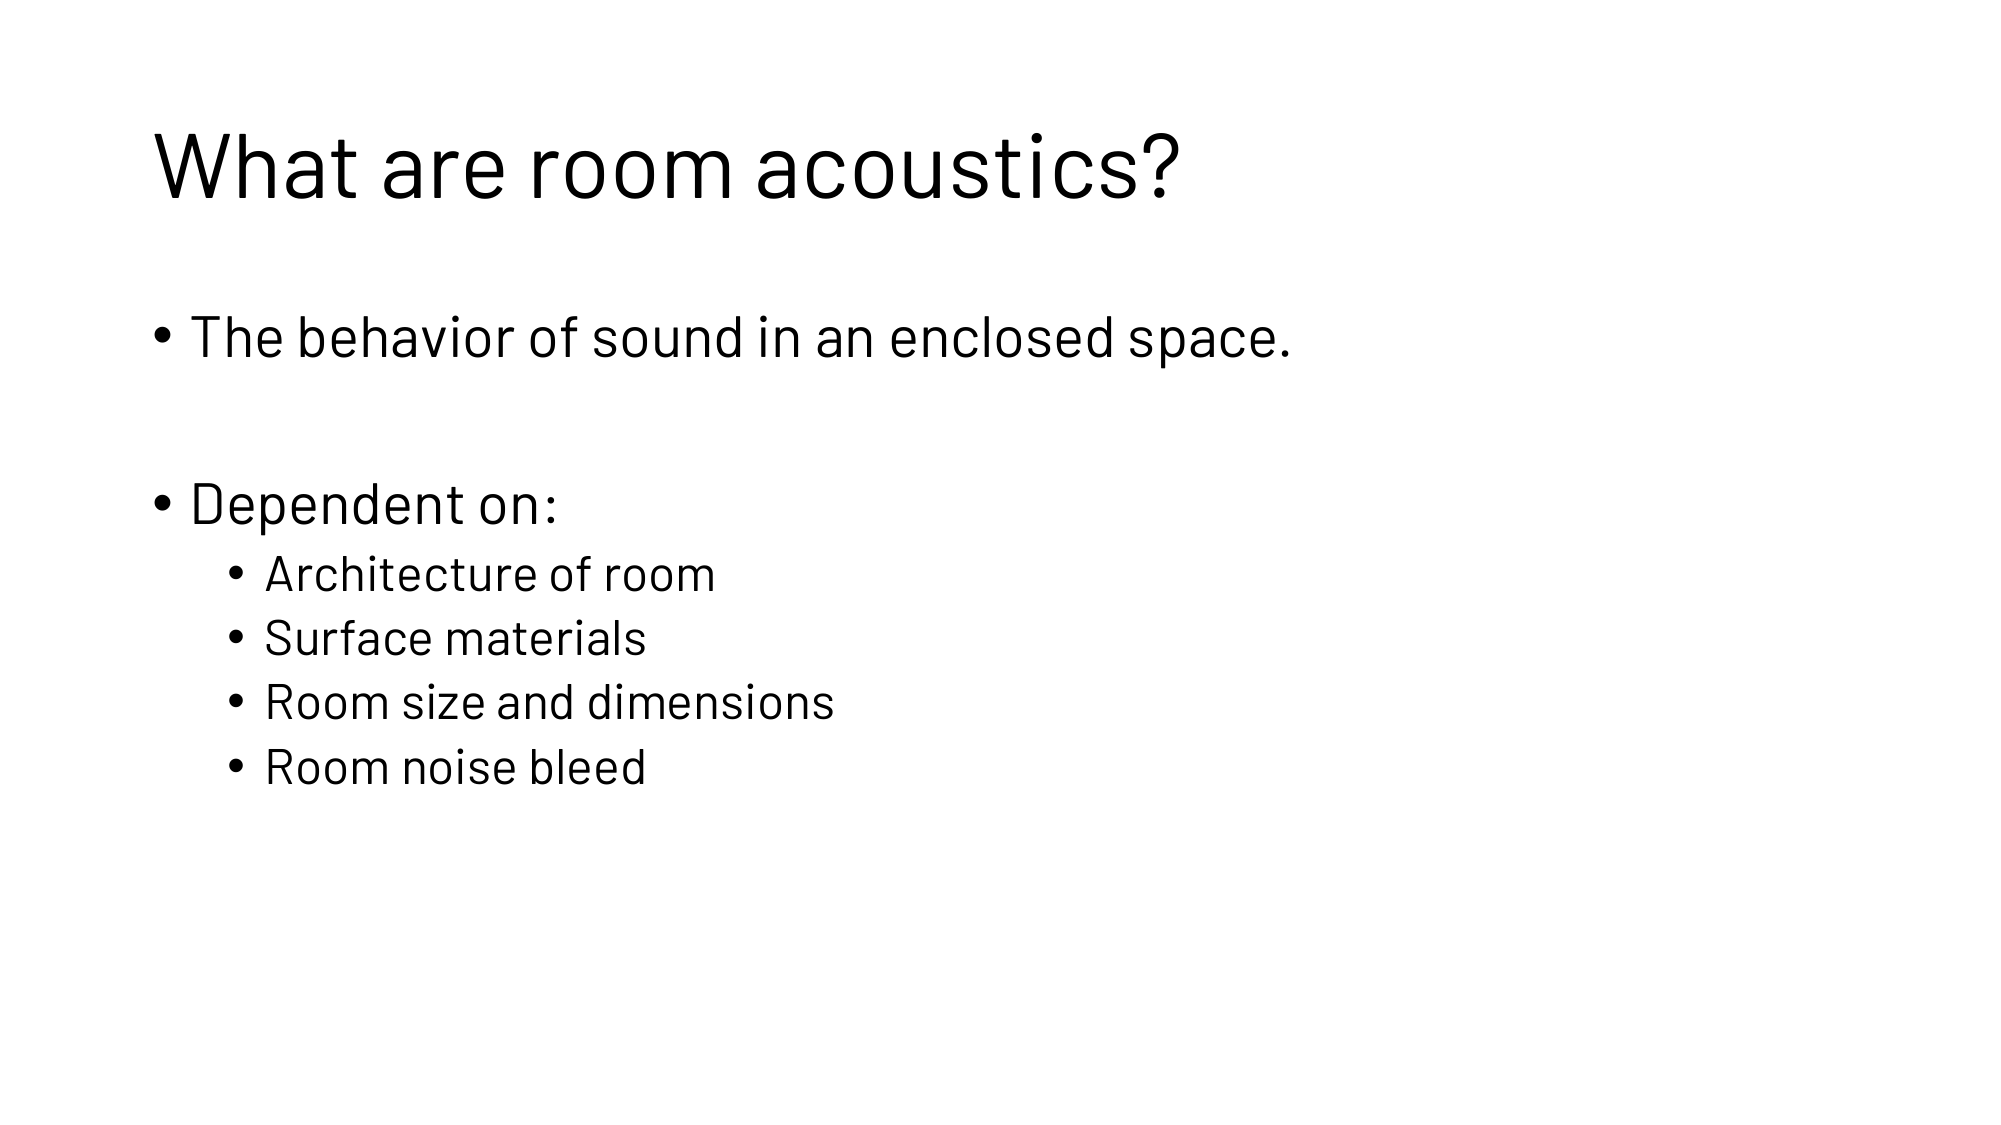

# What are room acoustics?
The behavior of sound in an enclosed space.

Dependent on:
Architecture of room
Surface materials
Room size and dimensions
Room noise bleed